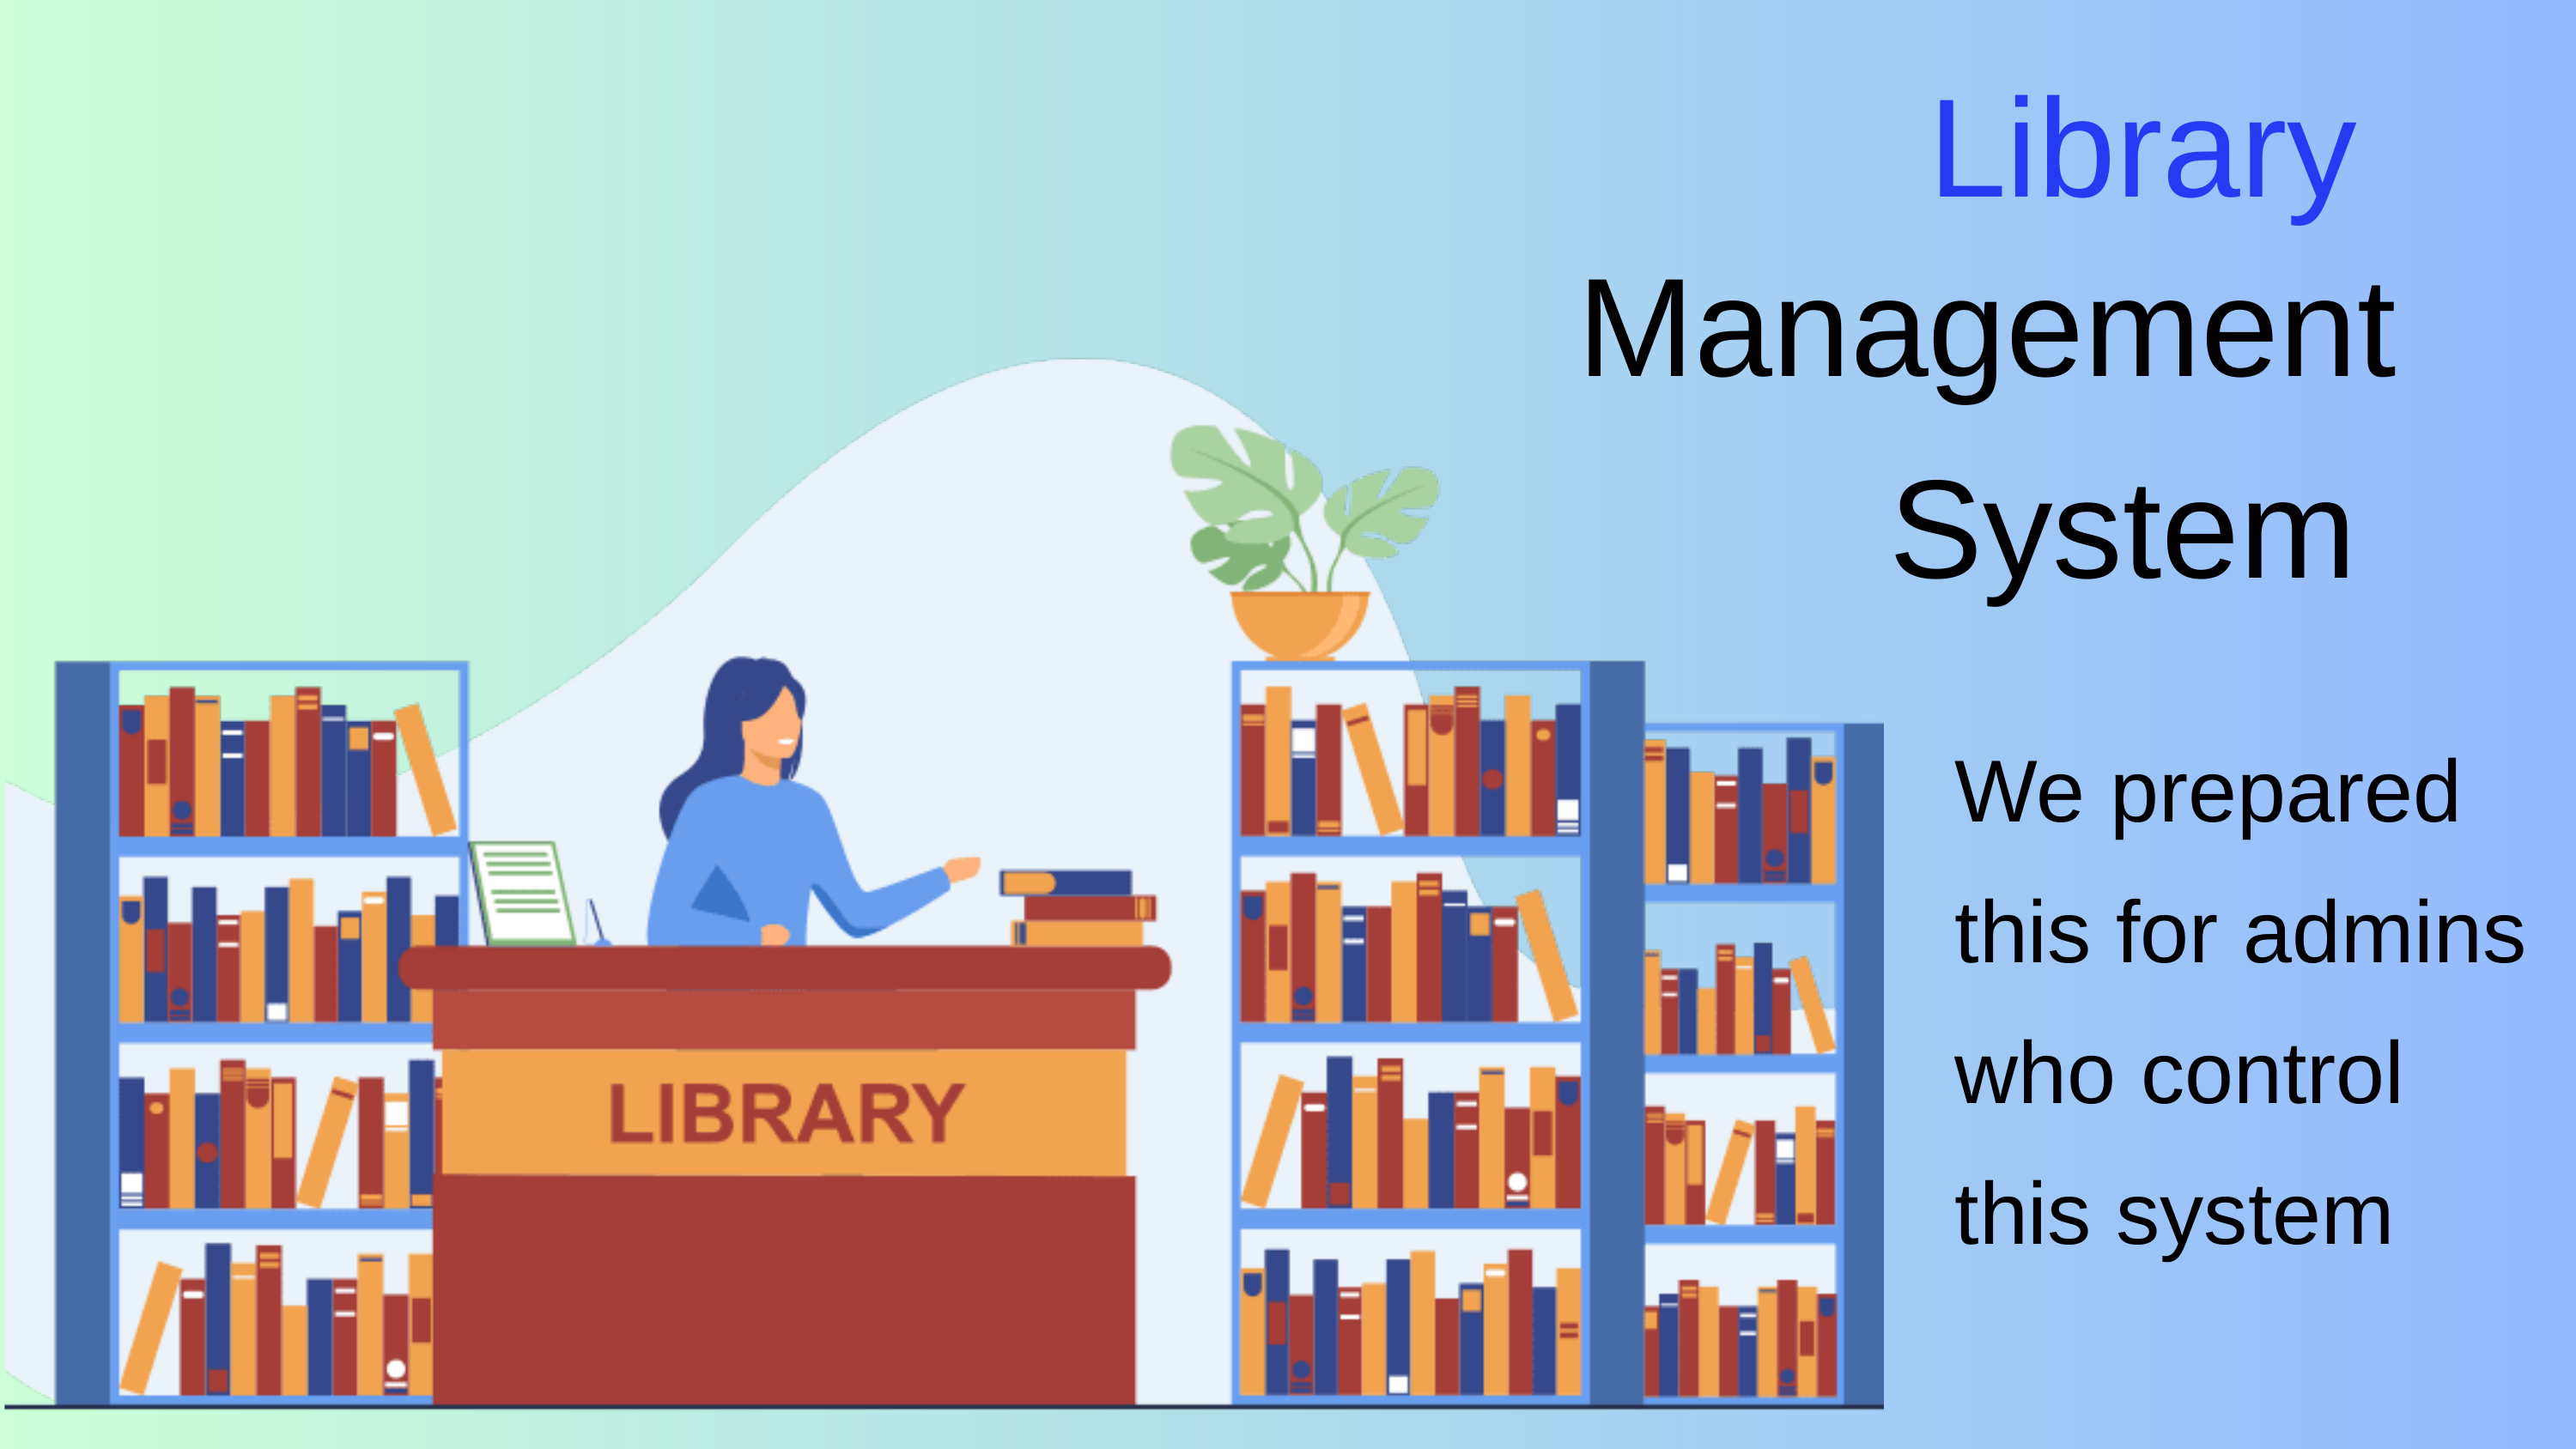

Library
Management System

We prepared this for admins who control this system